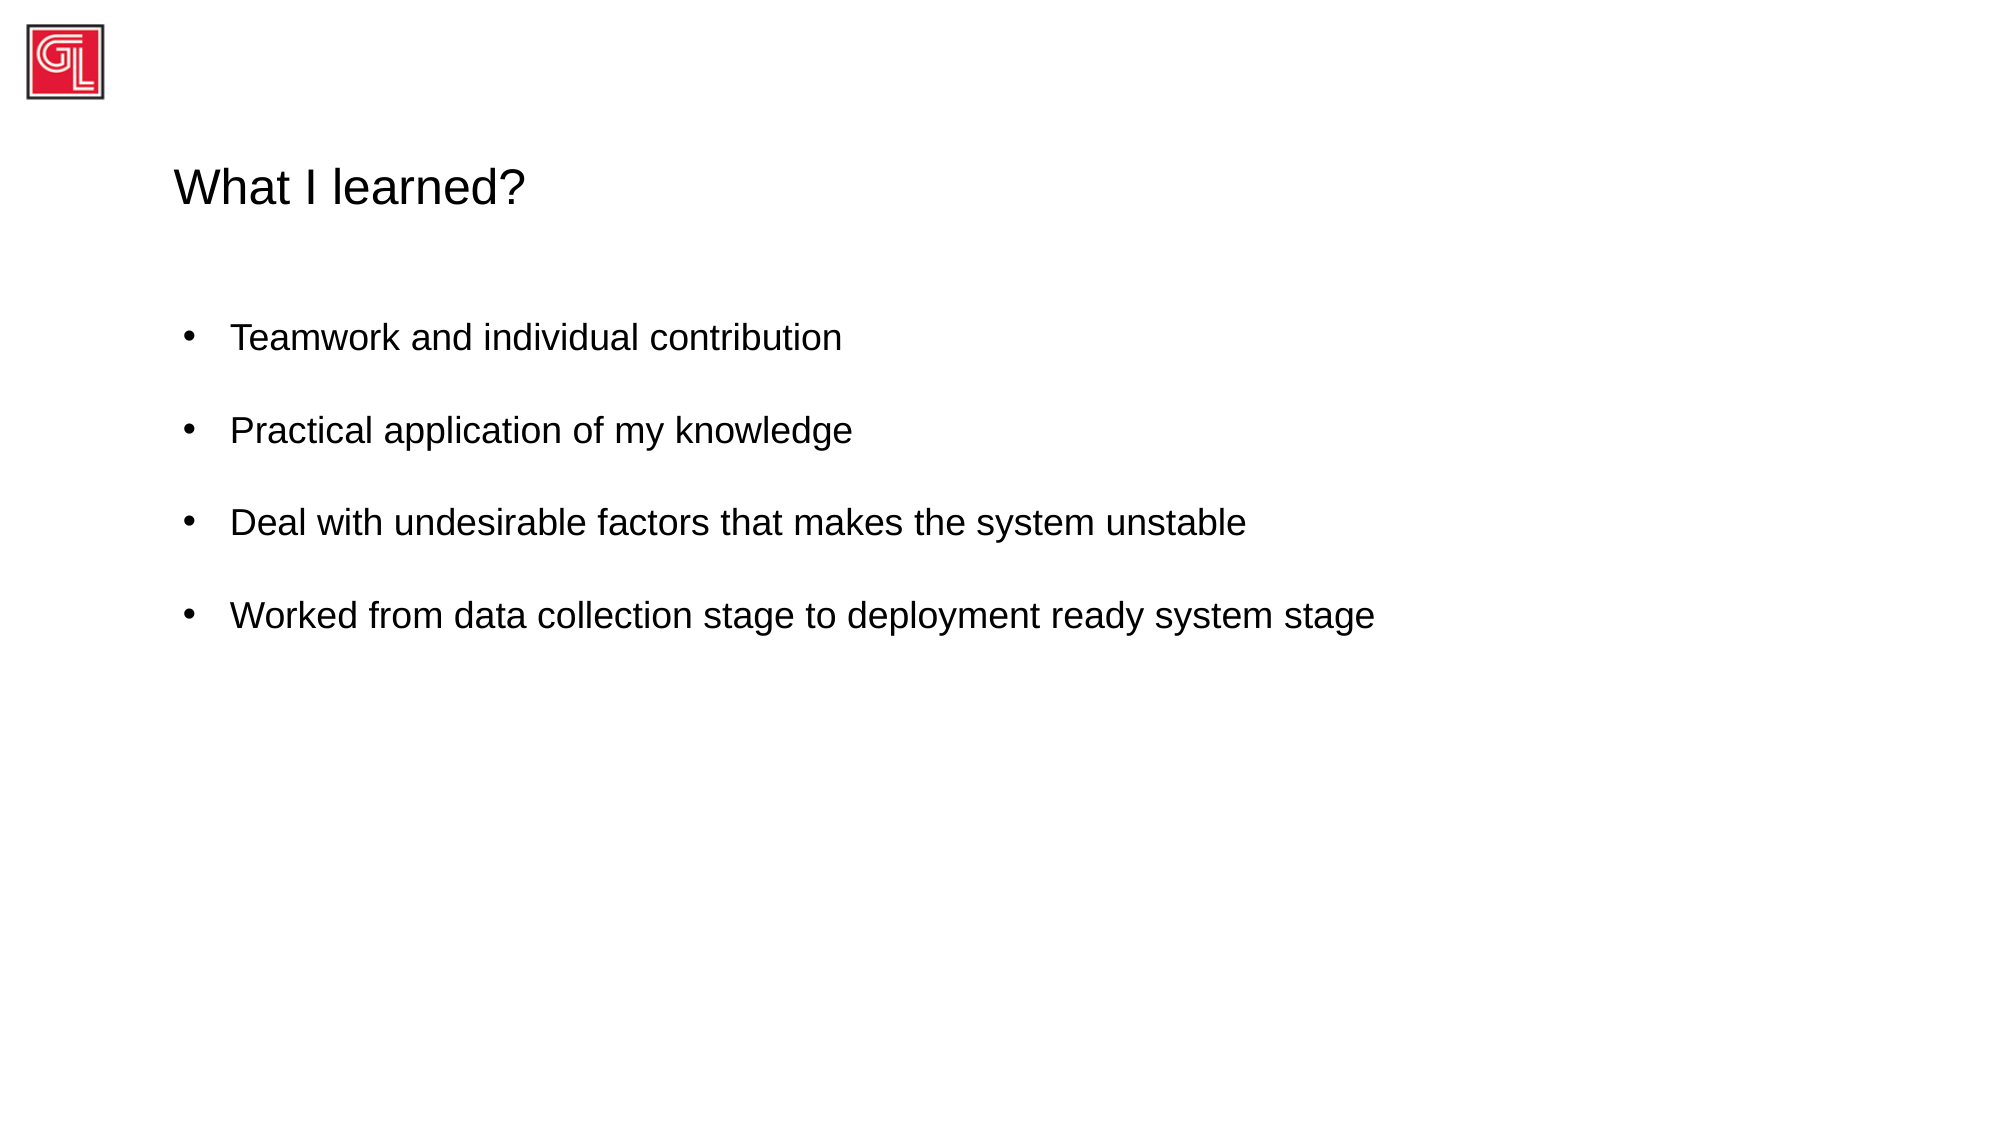

What I learned?
Teamwork and individual contribution
Practical application of my knowledge
Deal with undesirable factors that makes the system unstable
Worked from data collection stage to deployment ready system stage